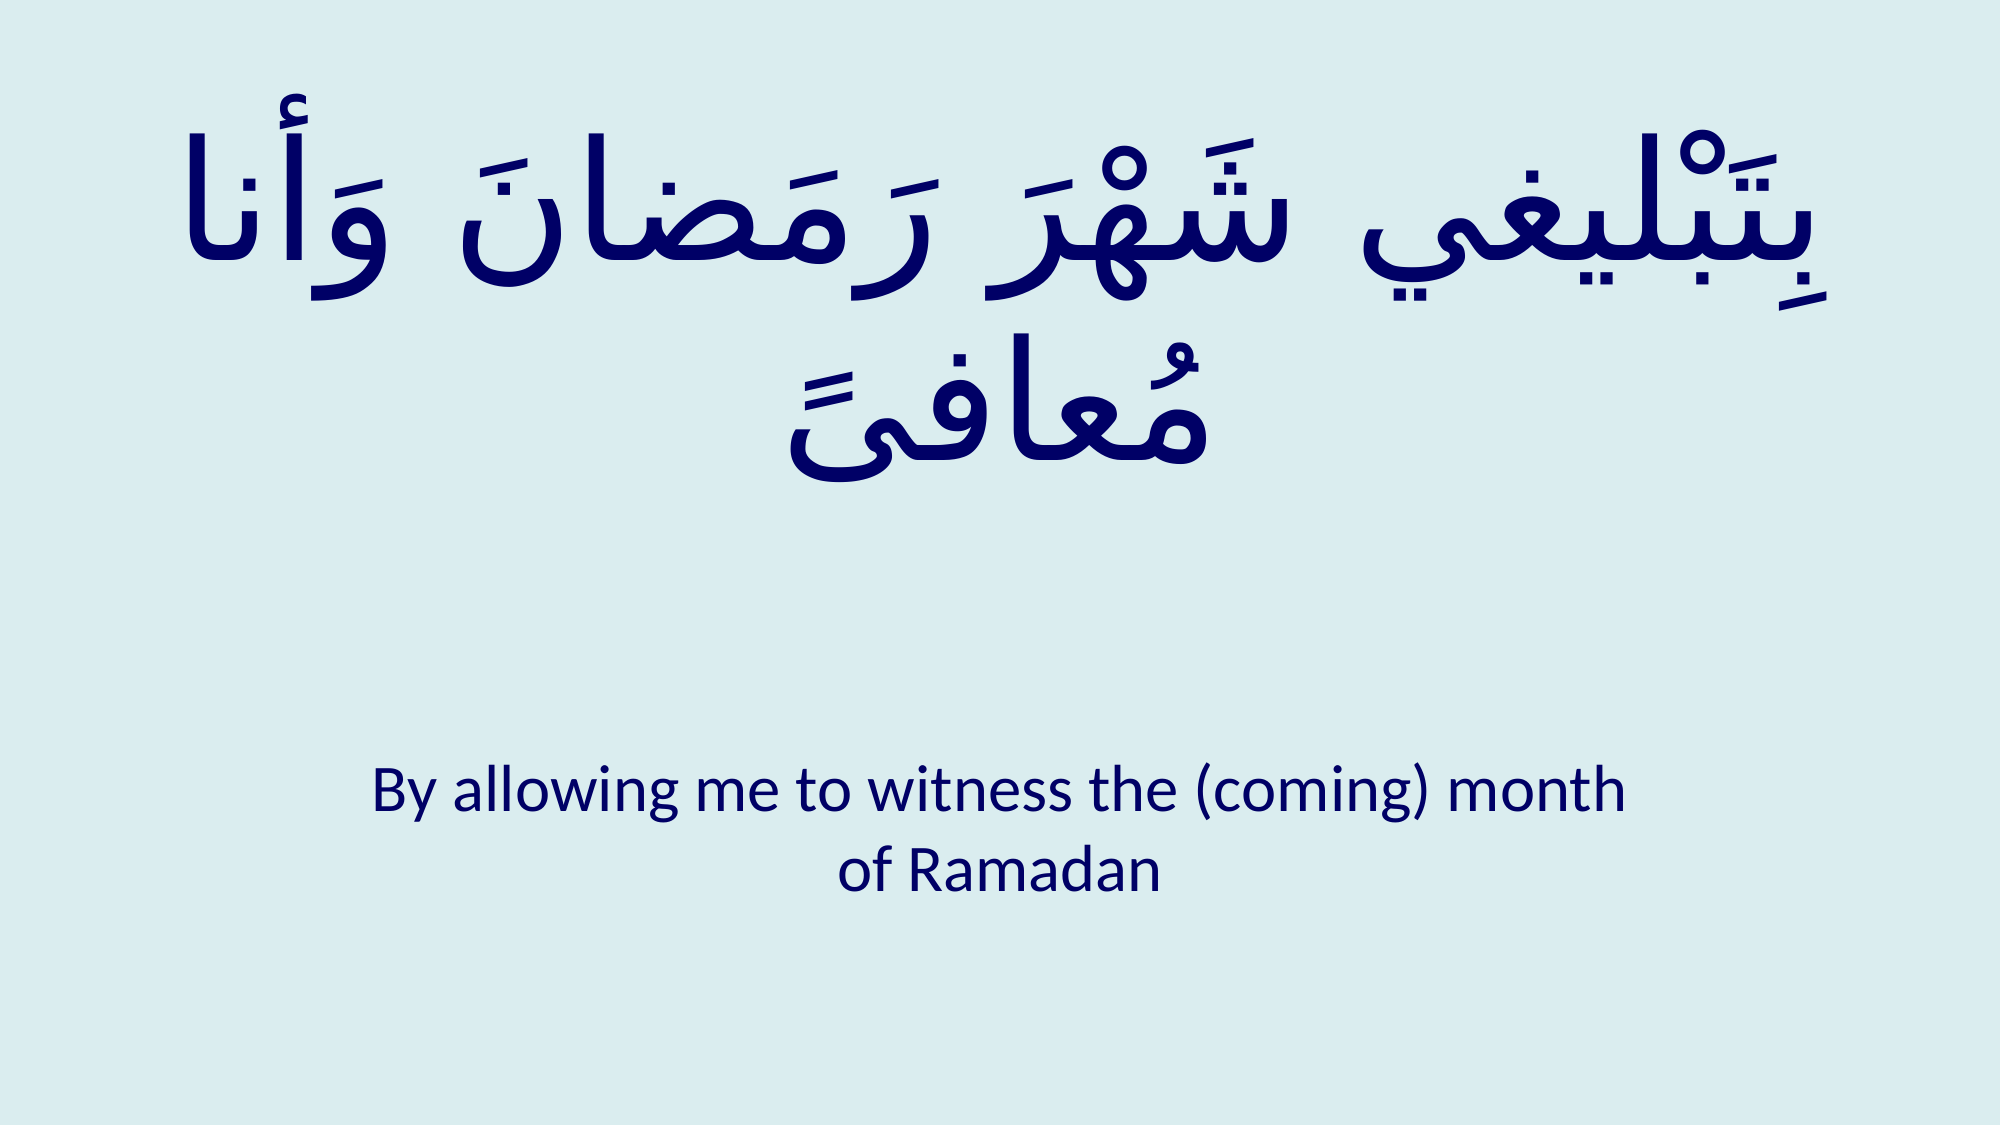

# بِتَبْليغي شَهْرَ رَمَضانَ وَأنا مُعافىً
By allowing me to witness the (coming) month of Ramadan